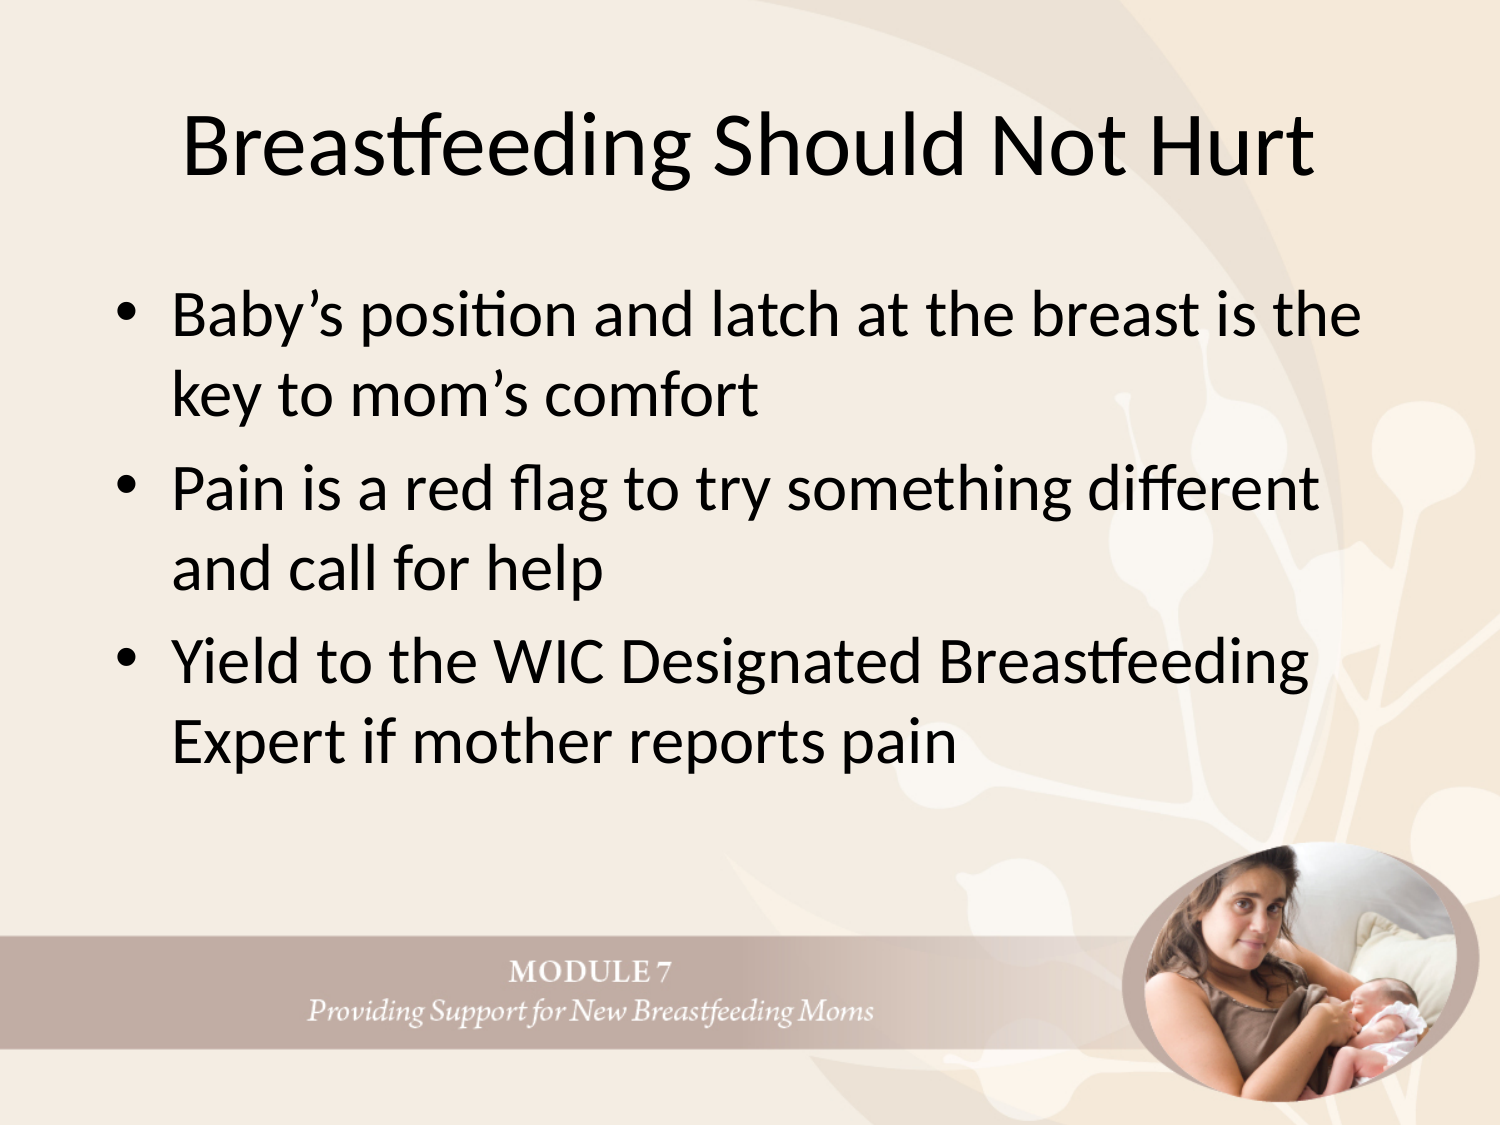

# Breastfeeding Should Not Hurt
Baby’s position and latch at the breast is the key to mom’s comfort
Pain is a red flag to try something different and call for help
Yield to the WIC Designated Breastfeeding Expert if mother reports pain